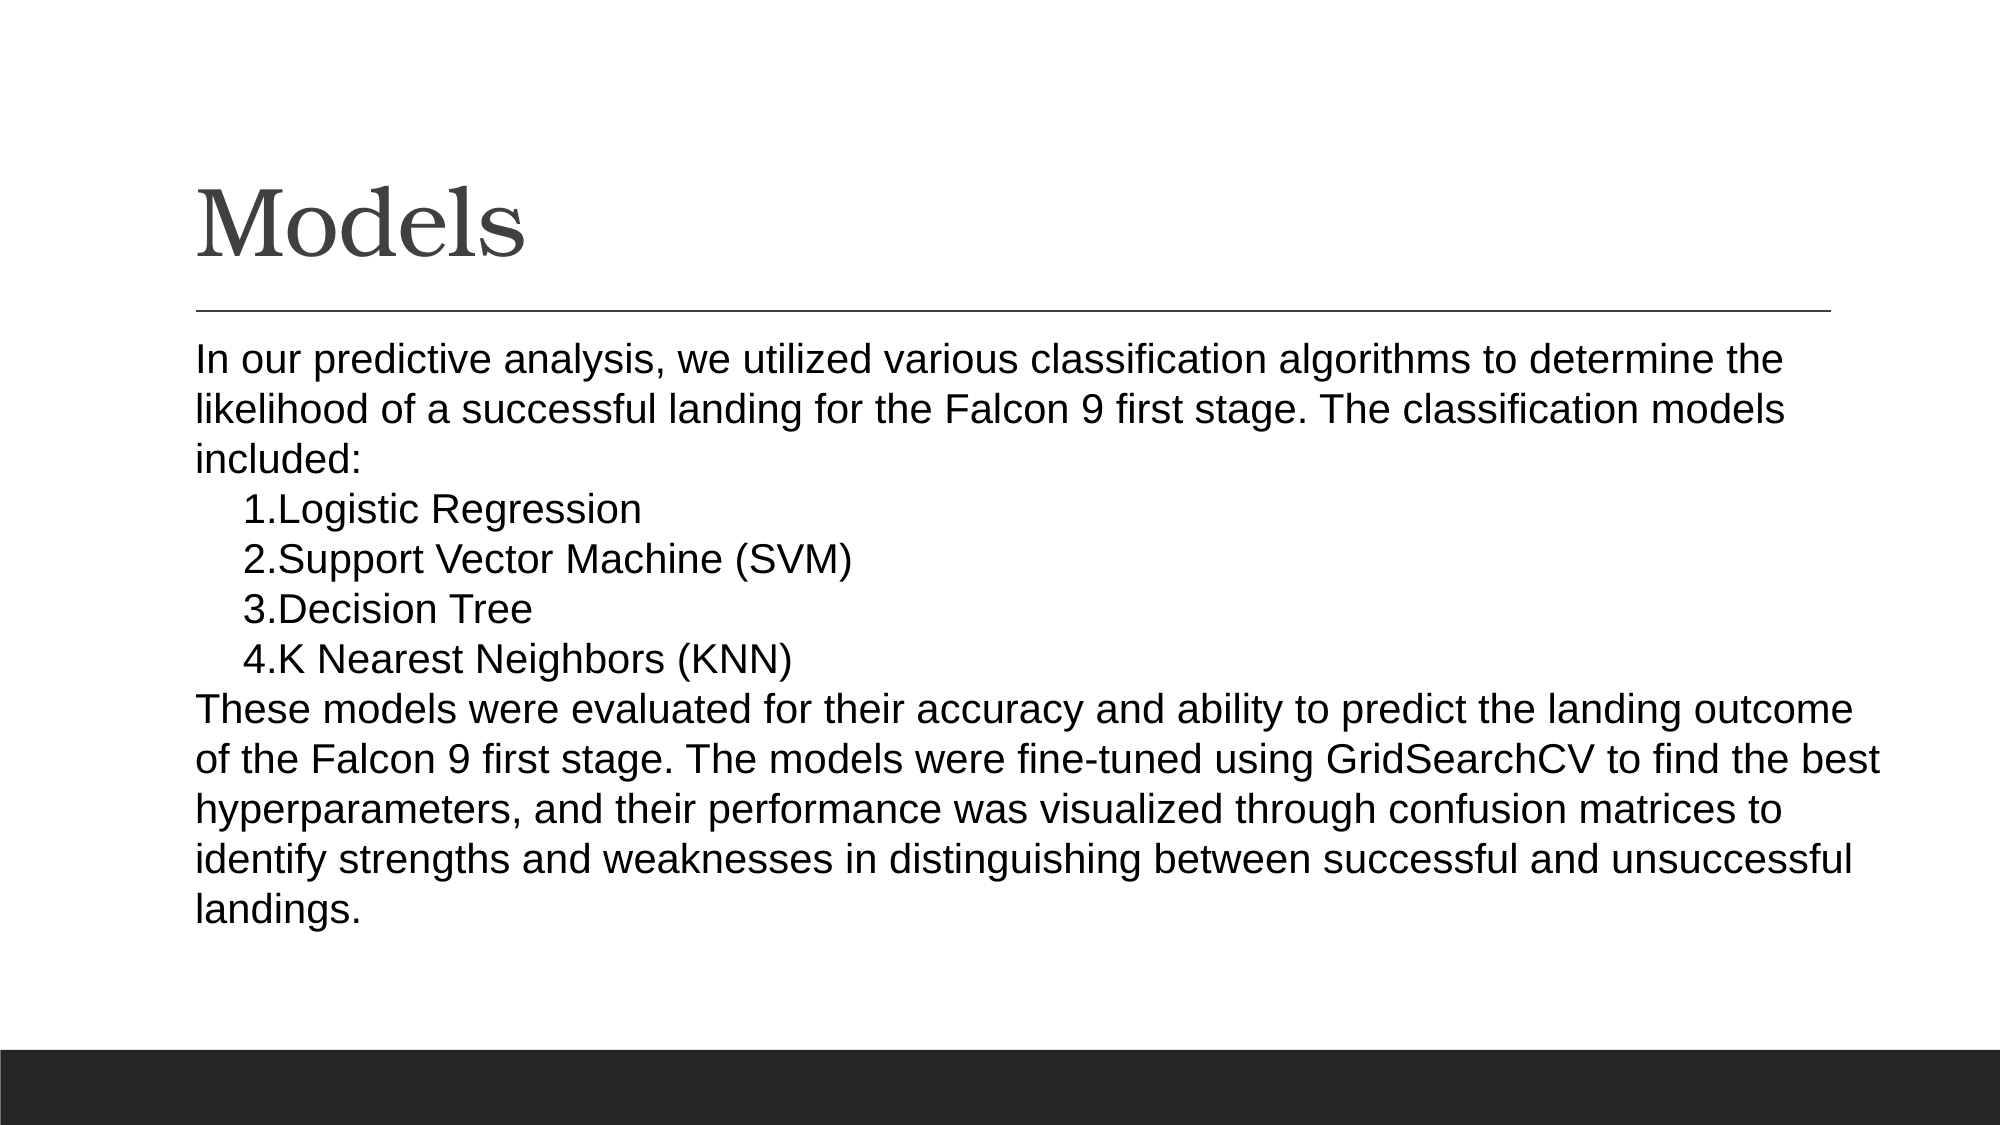

# Models
In our predictive analysis, we utilized various classification algorithms to determine the likelihood of a successful landing for the Falcon 9 first stage. The classification models included:
Logistic Regression
Support Vector Machine (SVM)
Decision Tree
K Nearest Neighbors (KNN)
These models were evaluated for their accuracy and ability to predict the landing outcome of the Falcon 9 first stage. The models were fine-tuned using GridSearchCV to find the best hyperparameters, and their performance was visualized through confusion matrices to identify strengths and weaknesses in distinguishing between successful and unsuccessful landings.